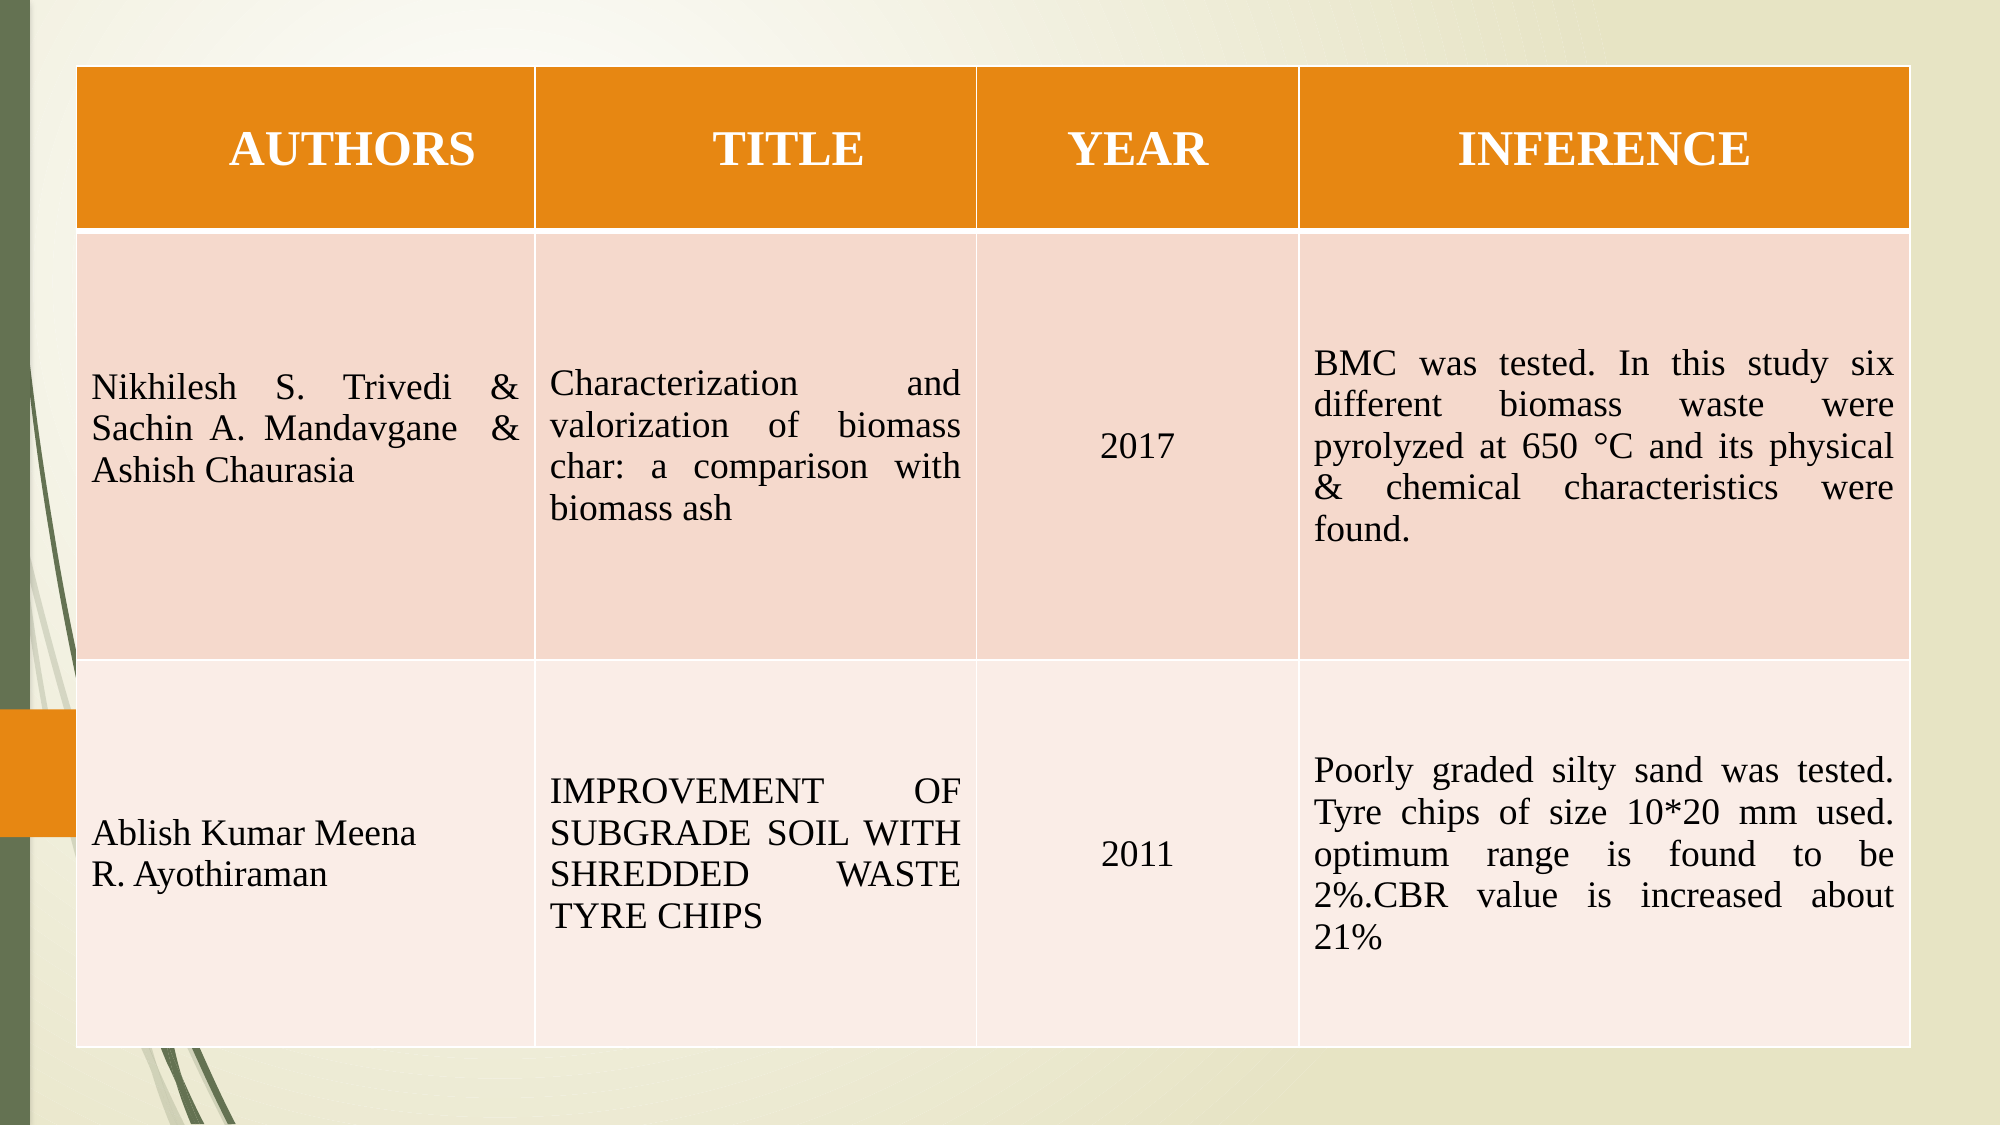

| AUTHORS | TITLE | YEAR | INFERENCE |
| --- | --- | --- | --- |
| Nikhilesh S. Trivedi & Sachin A. Mandavgane & Ashish Chaurasia | Characterization and valorization of biomass char: a comparison with biomass ash | 2017 | BMC was tested. In this study six different biomass waste were pyrolyzed at 650 °C and its physical & chemical characteristics were found. |
| Ablish Kumar Meena R. Ayothiraman | IMPROVEMENT OF SUBGRADE SOIL WITH SHREDDED WASTE TYRE CHIPS | 2011 | Poorly graded silty sand was tested. Tyre chips of size 10\*20 mm used. optimum range is found to be 2%.CBR value is increased about 21% |